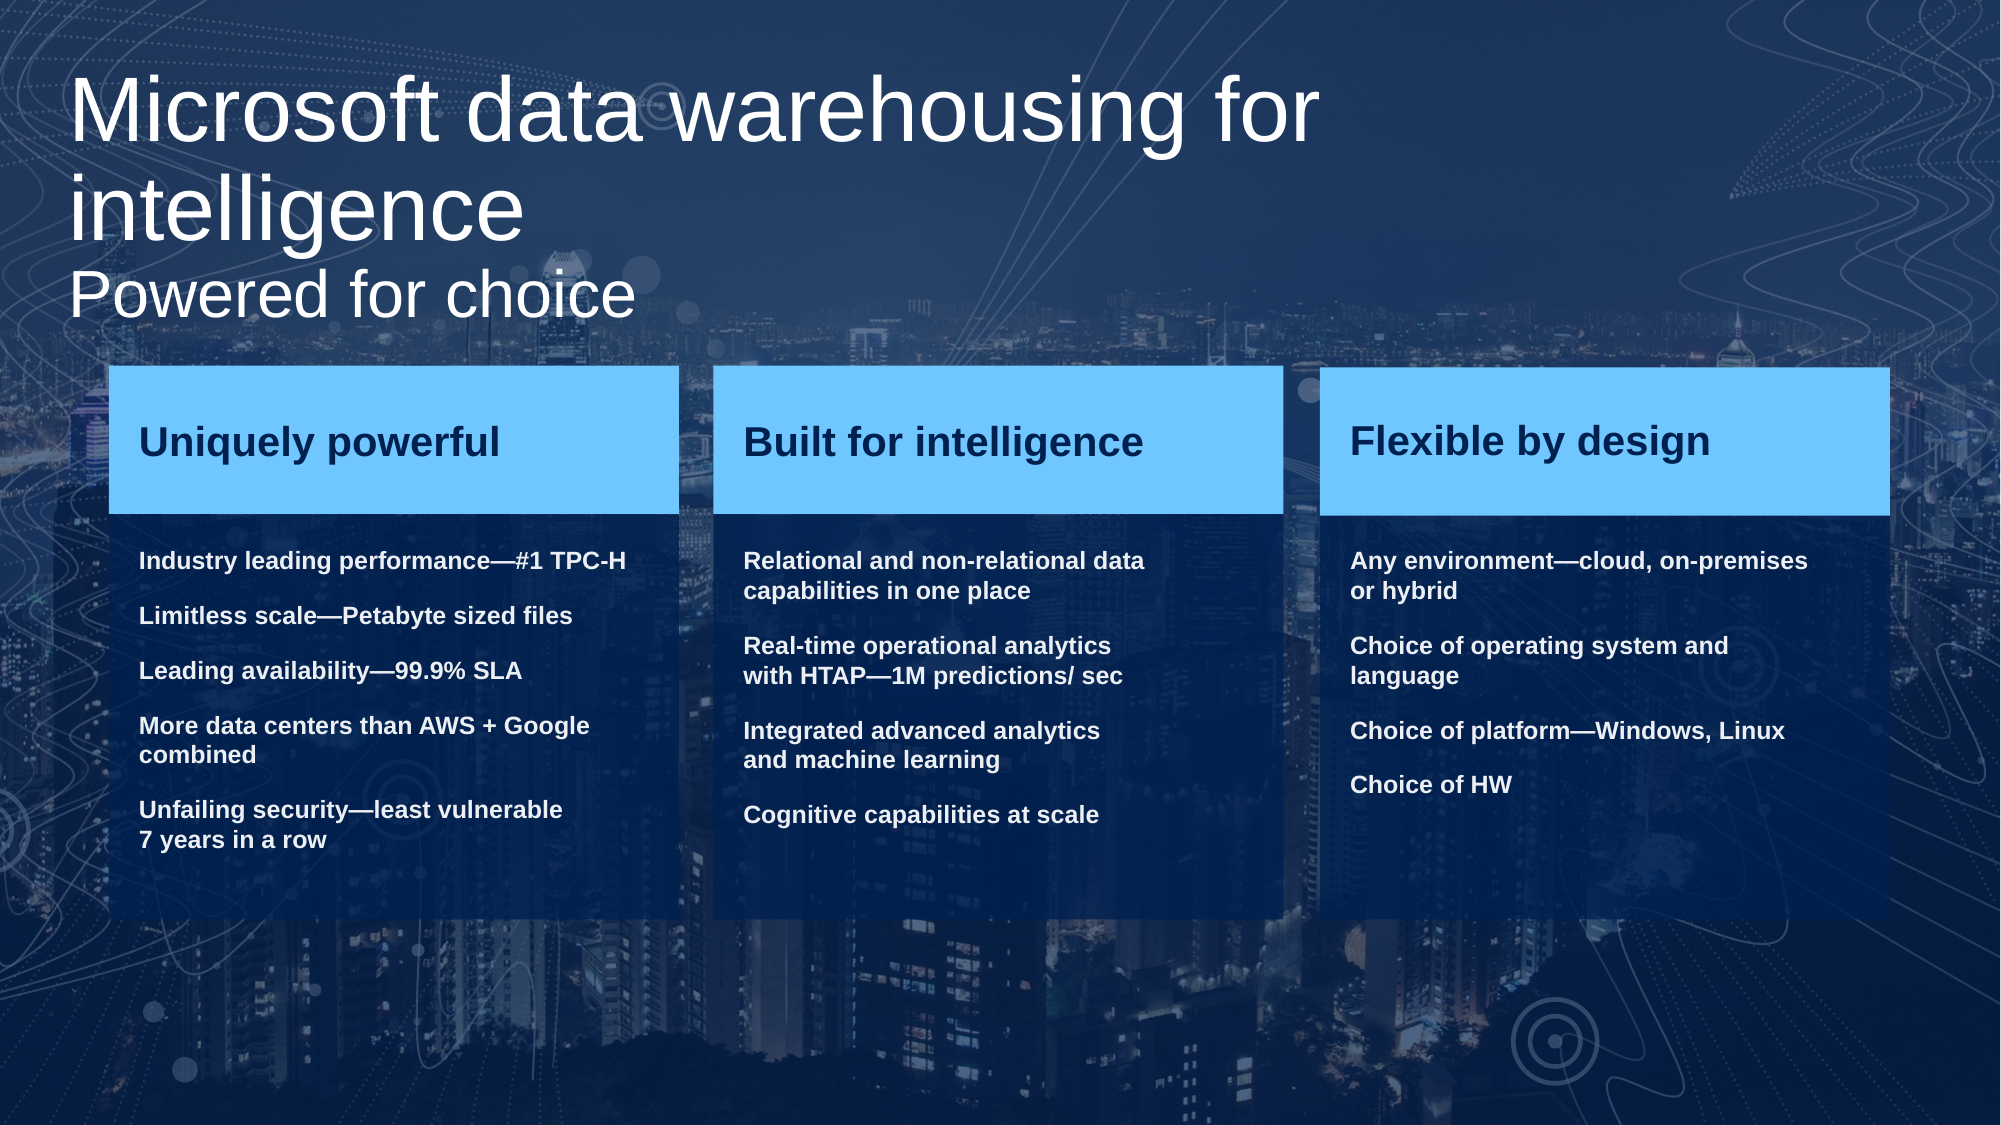

# Microsoft data warehousing for intelligence Powered for choice
Uniquely powerful
Built for intelligence
Flexible by design
Industry leading performance—#1 TPC-H
Limitless scale—Petabyte sized files
Leading availability—99.9% SLA
More data centers than AWS + Google combined
Unfailing security—least vulnerable
7 years in a row
Relational and non-relational data capabilities in one place
Real-time operational analytics
with HTAP—1M predictions/ sec
Integrated advanced analytics
and machine learning
Cognitive capabilities at scale
Any environment—cloud, on-premises
or hybrid
Choice of operating system and language
Choice of platform—Windows, Linux
Choice of HW